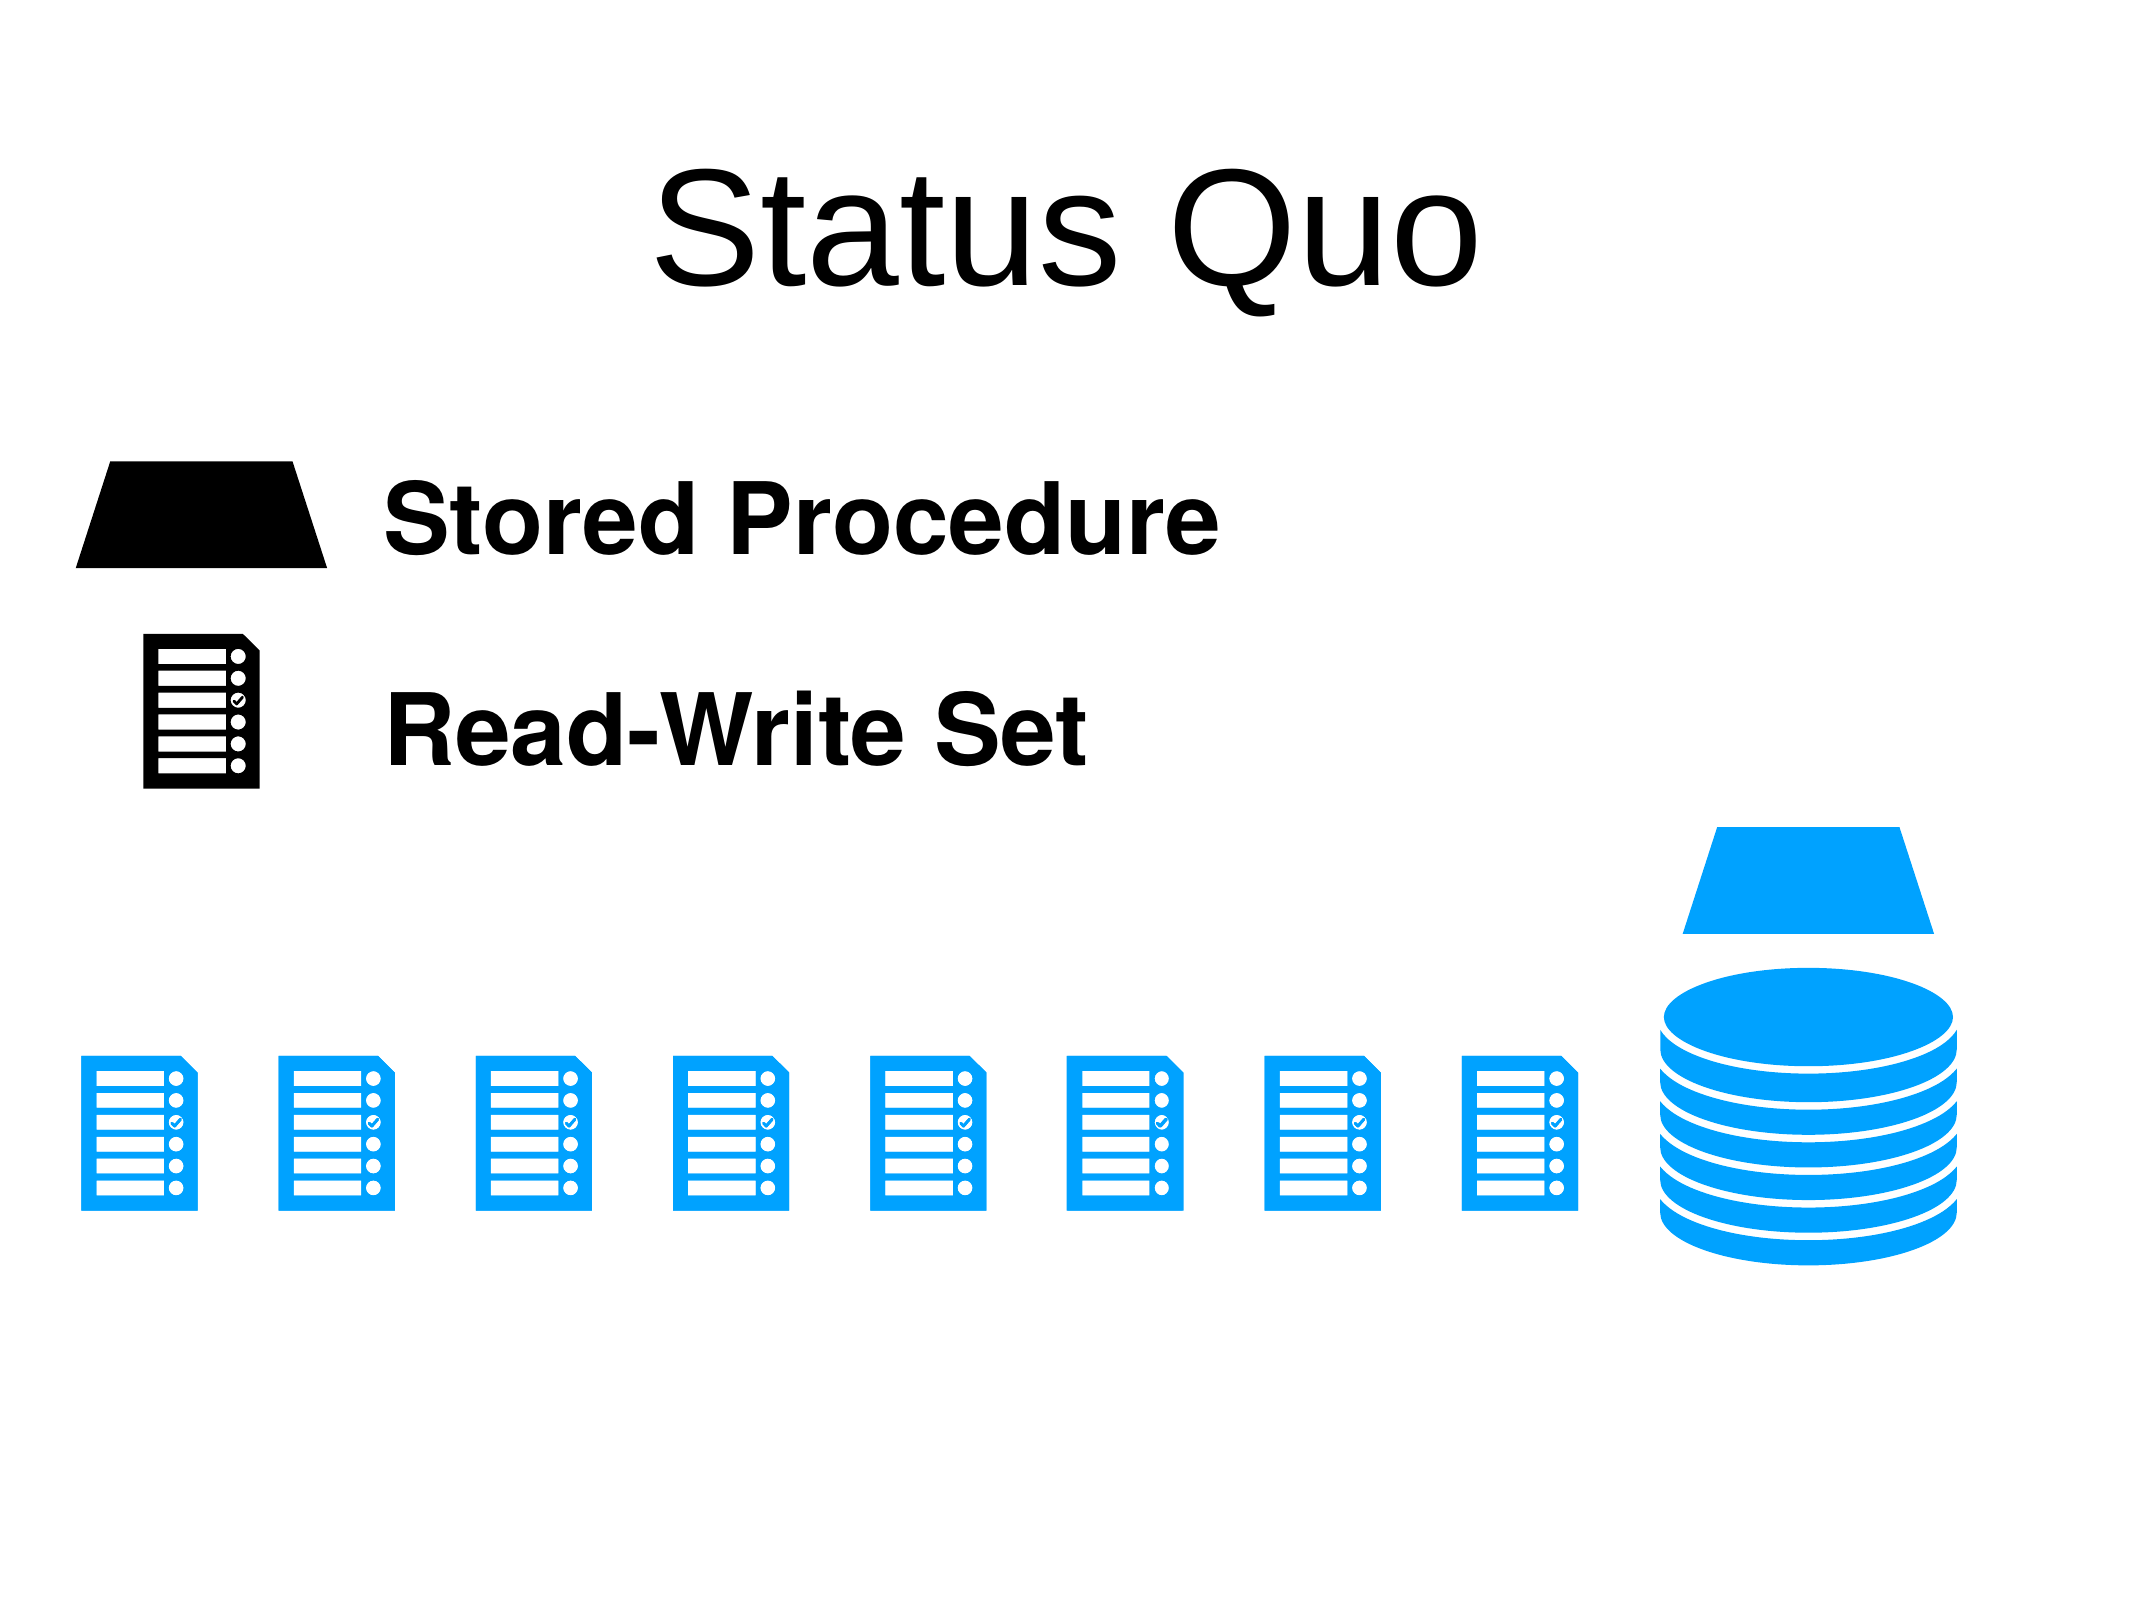

# Status Quo
Stored Procedure

Read-Write Set